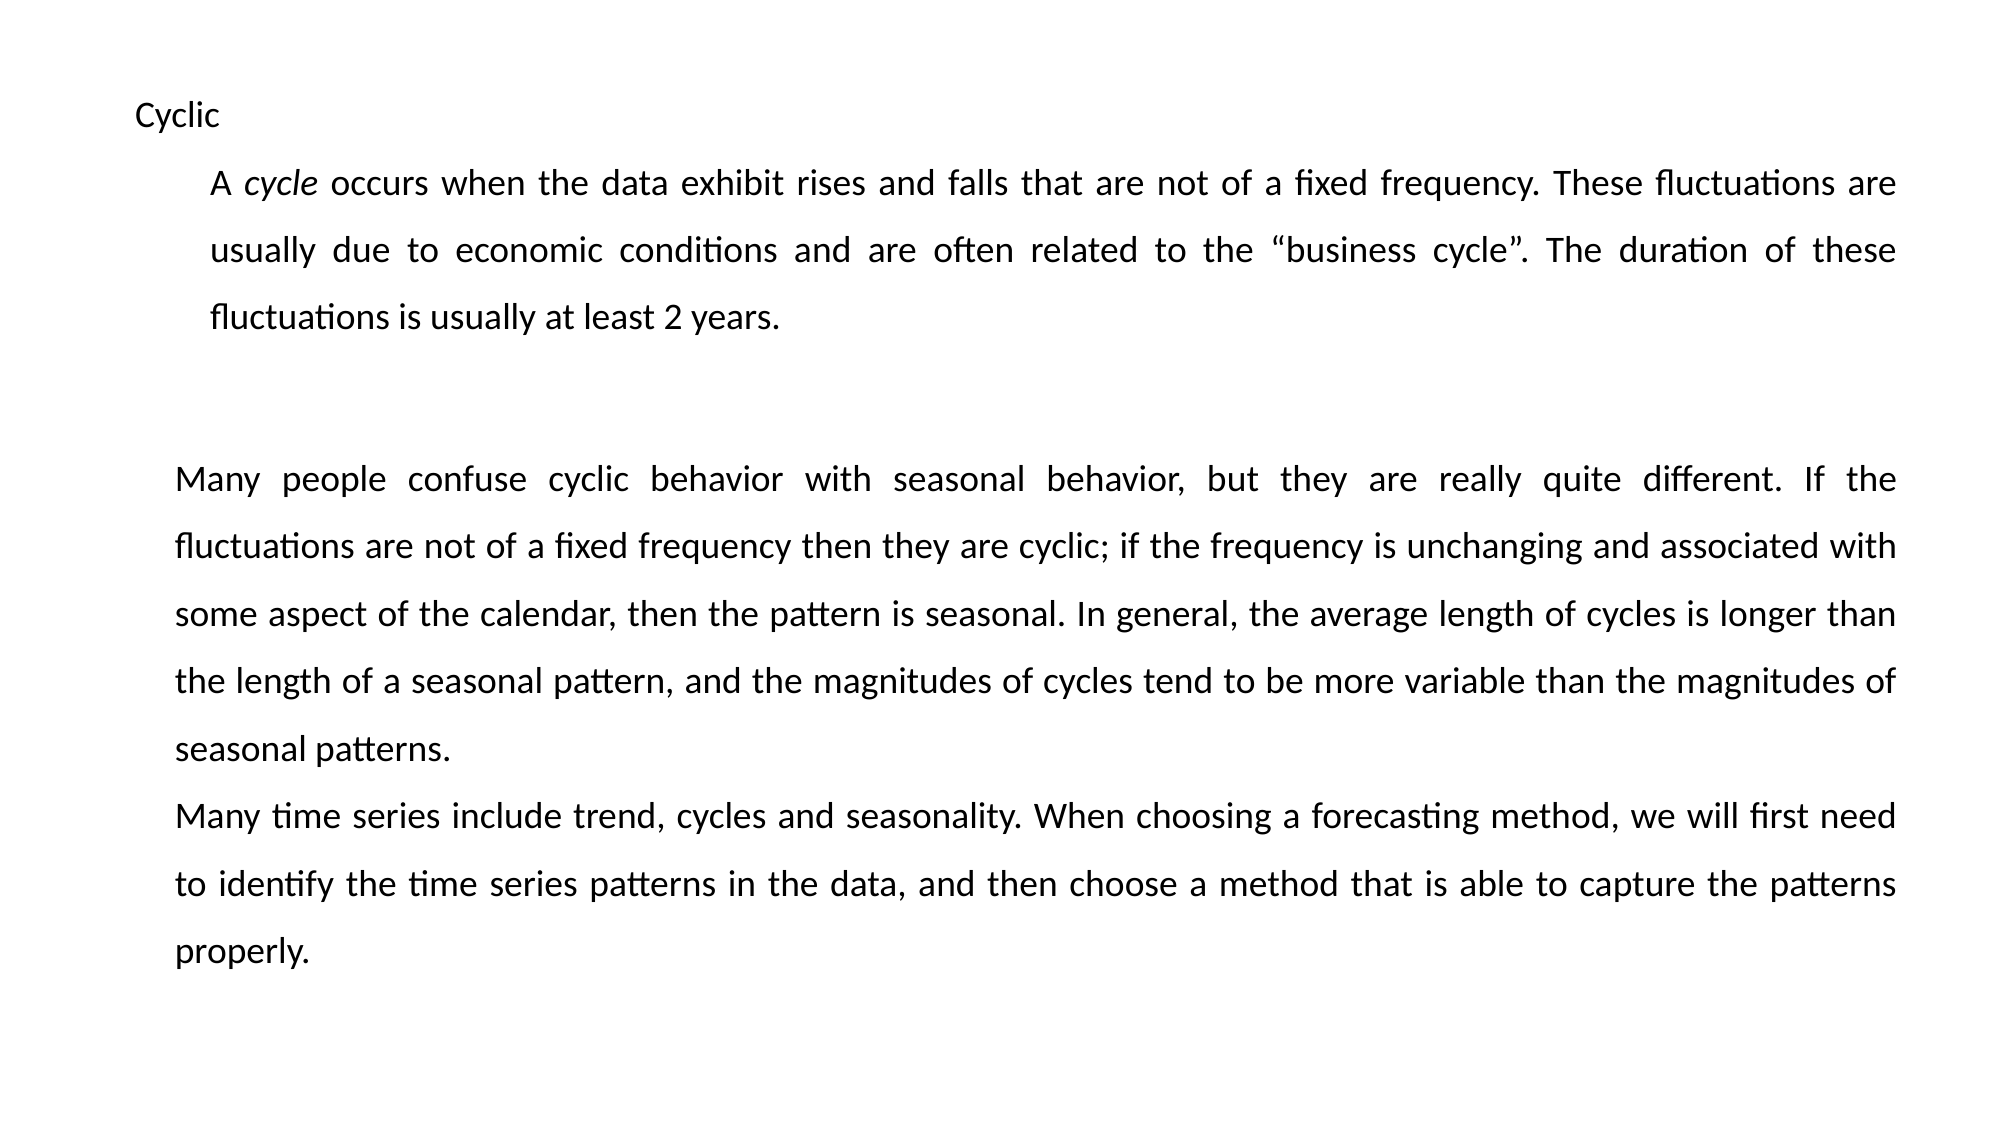

Cyclic
A cycle occurs when the data exhibit rises and falls that are not of a fixed frequency. These fluctuations are usually due to economic conditions and are often related to the “business cycle”. The duration of these fluctuations is usually at least 2 years.
Many people confuse cyclic behavior with seasonal behavior, but they are really quite different. If the fluctuations are not of a fixed frequency then they are cyclic; if the frequency is unchanging and associated with some aspect of the calendar, then the pattern is seasonal. In general, the average length of cycles is longer than the length of a seasonal pattern, and the magnitudes of cycles tend to be more variable than the magnitudes of seasonal patterns.
Many time series include trend, cycles and seasonality. When choosing a forecasting method, we will first need to identify the time series patterns in the data, and then choose a method that is able to capture the patterns properly.